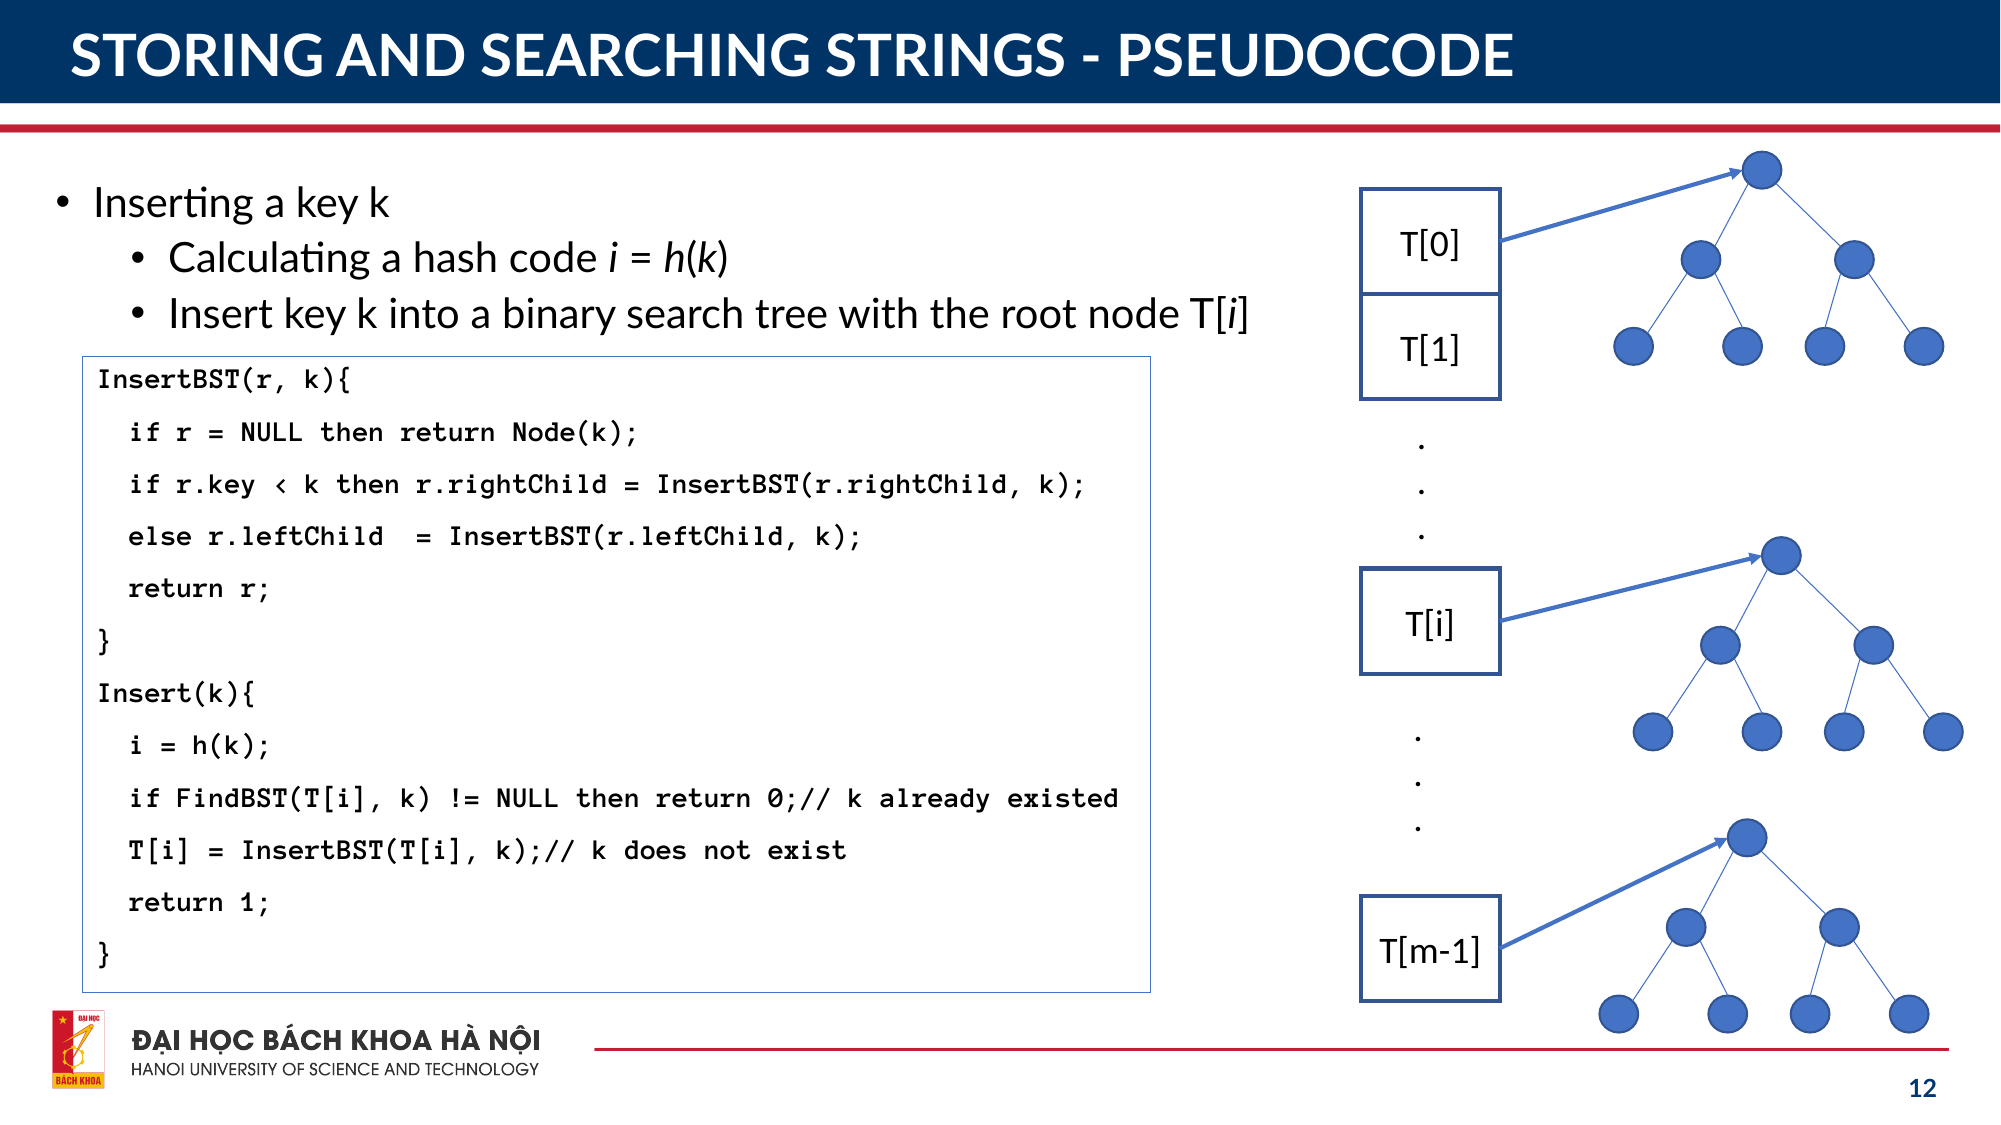

# STORING AND SEARCHING STRINGS - PSEUDOCODE

Inserting a key k
Calculating a hash code i = h(k)
Insert key k into a binary search tree with the root node T[i]
T[0]

T[1]

InsertBST(r, k){
  if r = NULL then return Node(k);
  if r.key < k then r.rightChild = InsertBST(r.rightChild, k);
  else r.leftChild  = InsertBST(r.leftChild, k);
  return r;
}
Insert(k){
  i = h(k);
  if FindBST(T[i], k) != NULL then return 0;// k already existed
  T[i] = InsertBST(T[i], k);// k does not exist
  return 1;
}
.
.
.

T[i]

.
.
.

T[m-1]

12